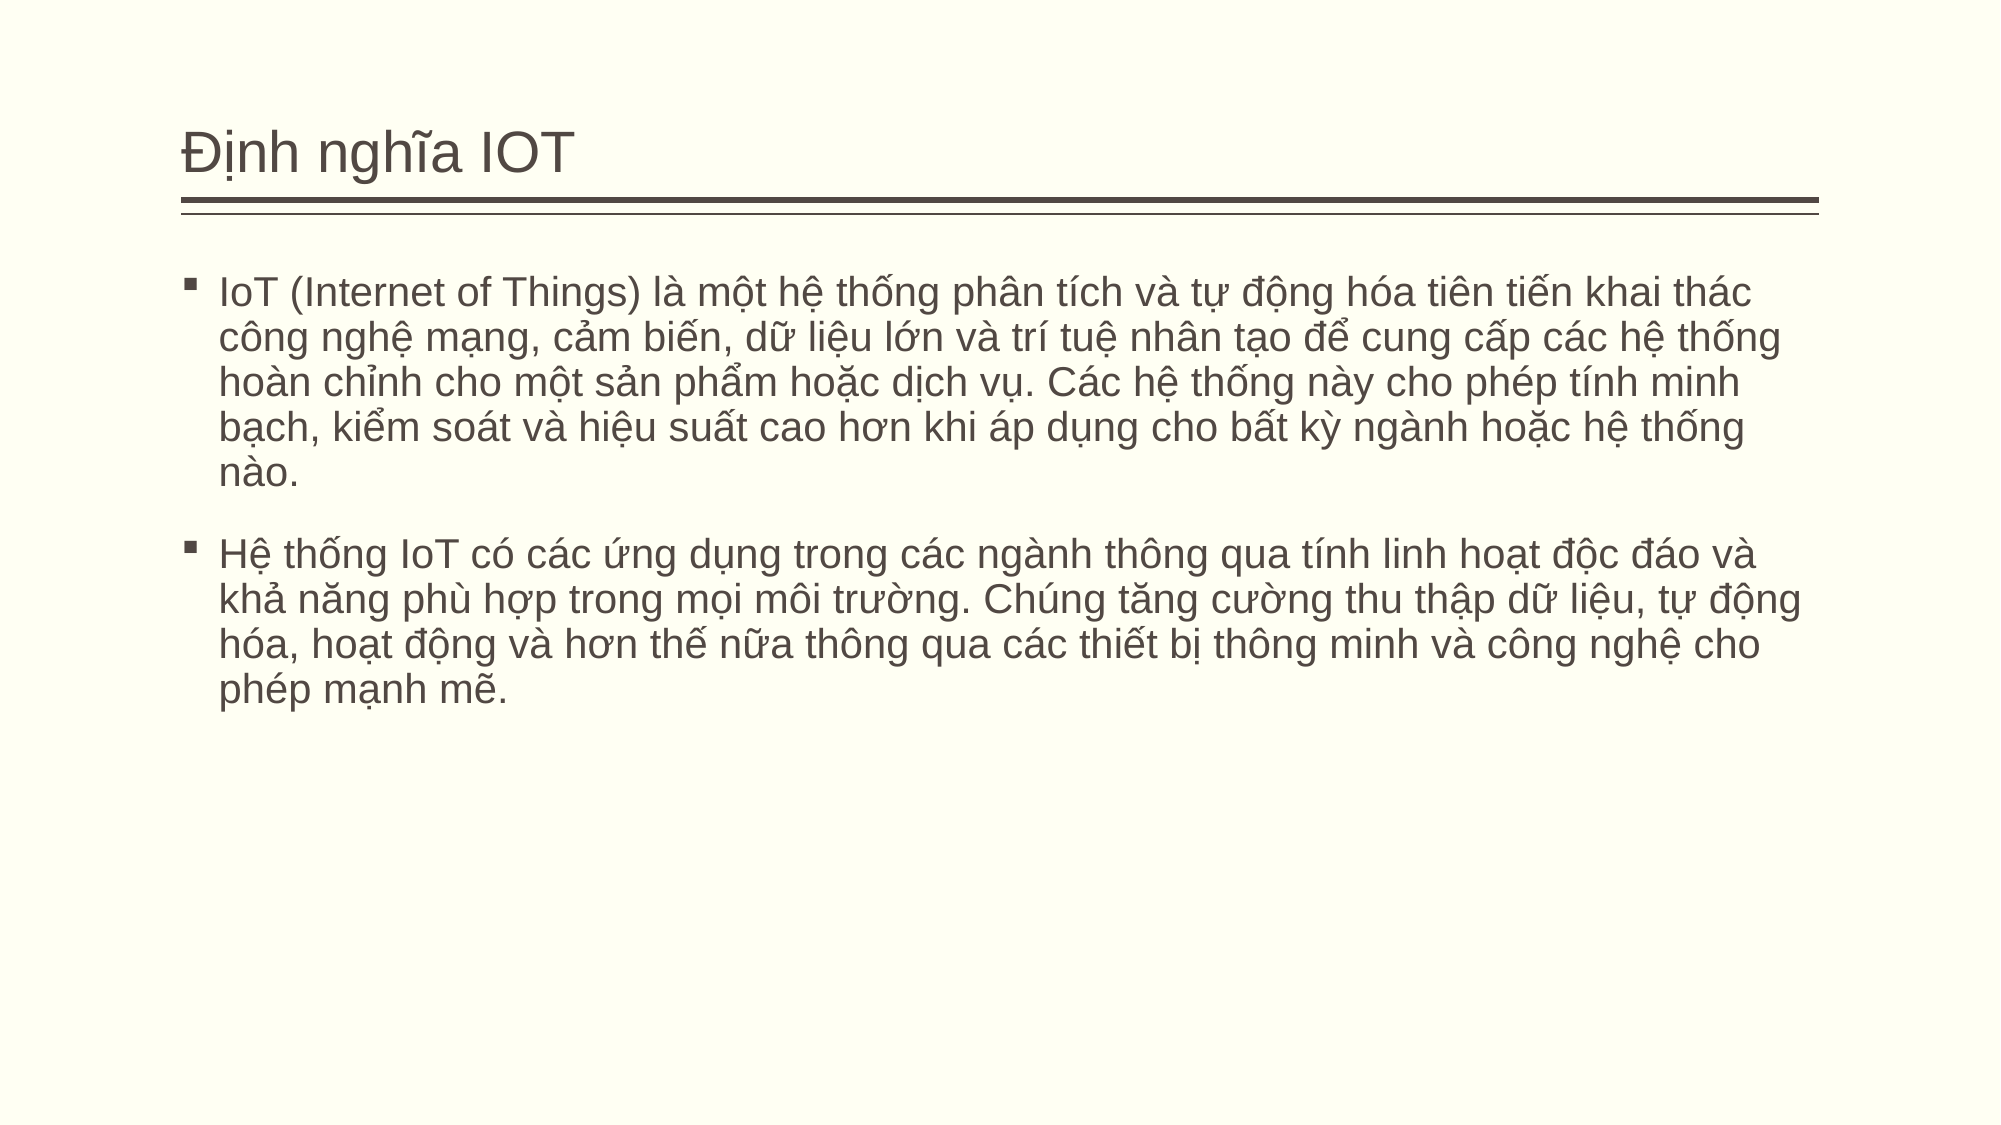

# Định nghĩa IOT
IoT (Internet of Things) là một hệ thống phân tích và tự động hóa tiên tiến khai thác công nghệ mạng, cảm biến, dữ liệu lớn và trí tuệ nhân tạo để cung cấp các hệ thống hoàn chỉnh cho một sản phẩm hoặc dịch vụ. Các hệ thống này cho phép tính minh bạch, kiểm soát và hiệu suất cao hơn khi áp dụng cho bất kỳ ngành hoặc hệ thống nào.
Hệ thống IoT có các ứng dụng trong các ngành thông qua tính linh hoạt độc đáo và khả năng phù hợp trong mọi môi trường. Chúng tăng cường thu thập dữ liệu, tự động hóa, hoạt động và hơn thế nữa thông qua các thiết bị thông minh và công nghệ cho phép mạnh mẽ.